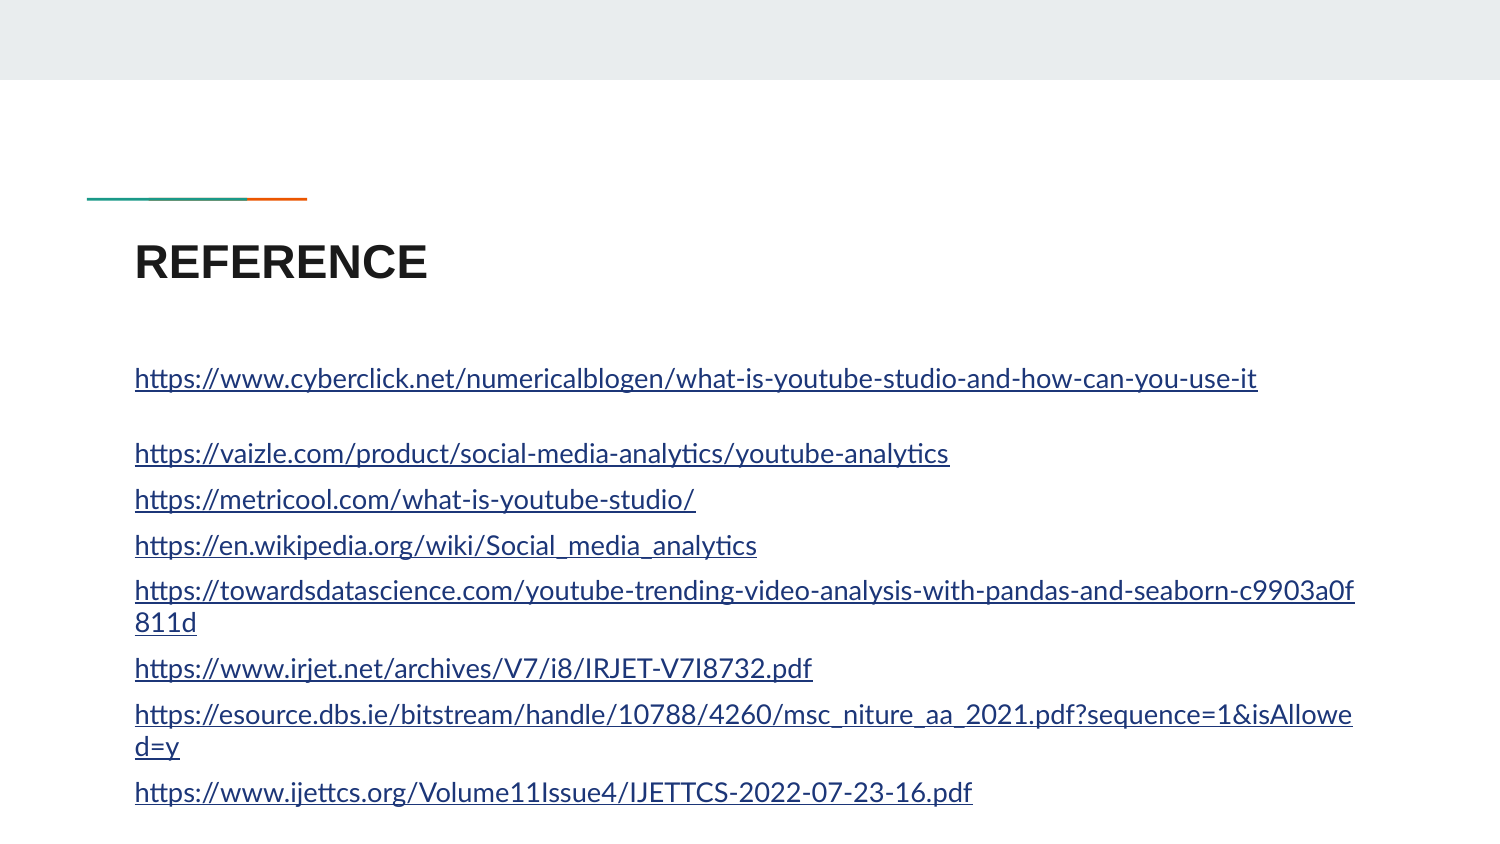

# REFERENCE
https://www.cyberclick.net/numericalblogen/what-is-youtube-studio-and-how-can-you-use-it

https://vaizle.com/product/social-media-analytics/youtube-analytics
https://metricool.com/what-is-youtube-studio/
https://en.wikipedia.org/wiki/Social_media_analytics
https://towardsdatascience.com/youtube-trending-video-analysis-with-pandas-and-seaborn-c9903a0f811d
https://www.irjet.net/archives/V7/i8/IRJET-V7I8732.pdf
https://esource.dbs.ie/bitstream/handle/10788/4260/msc_niture_aa_2021.pdf?sequence=1&isAllowed=y
https://www.ijettcs.org/Volume11Issue4/IJETTCS-2022-07-23-16.pdf